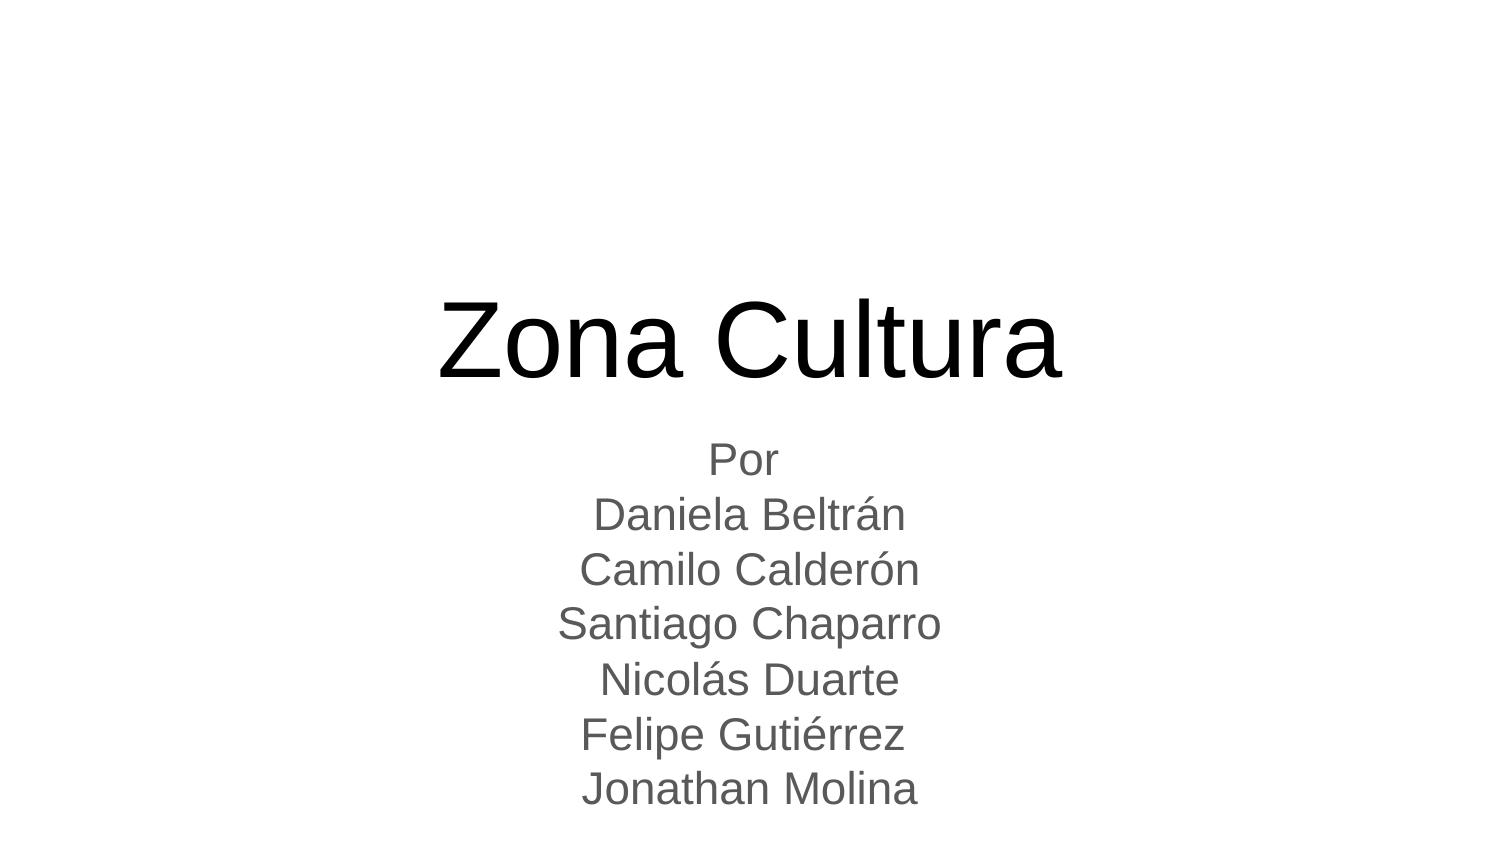

# Zona Cultura
Por
Daniela Beltrán
Camilo Calderón
Santiago Chaparro
Nicolás Duarte
Felipe Gutiérrez
Jonathan Molina